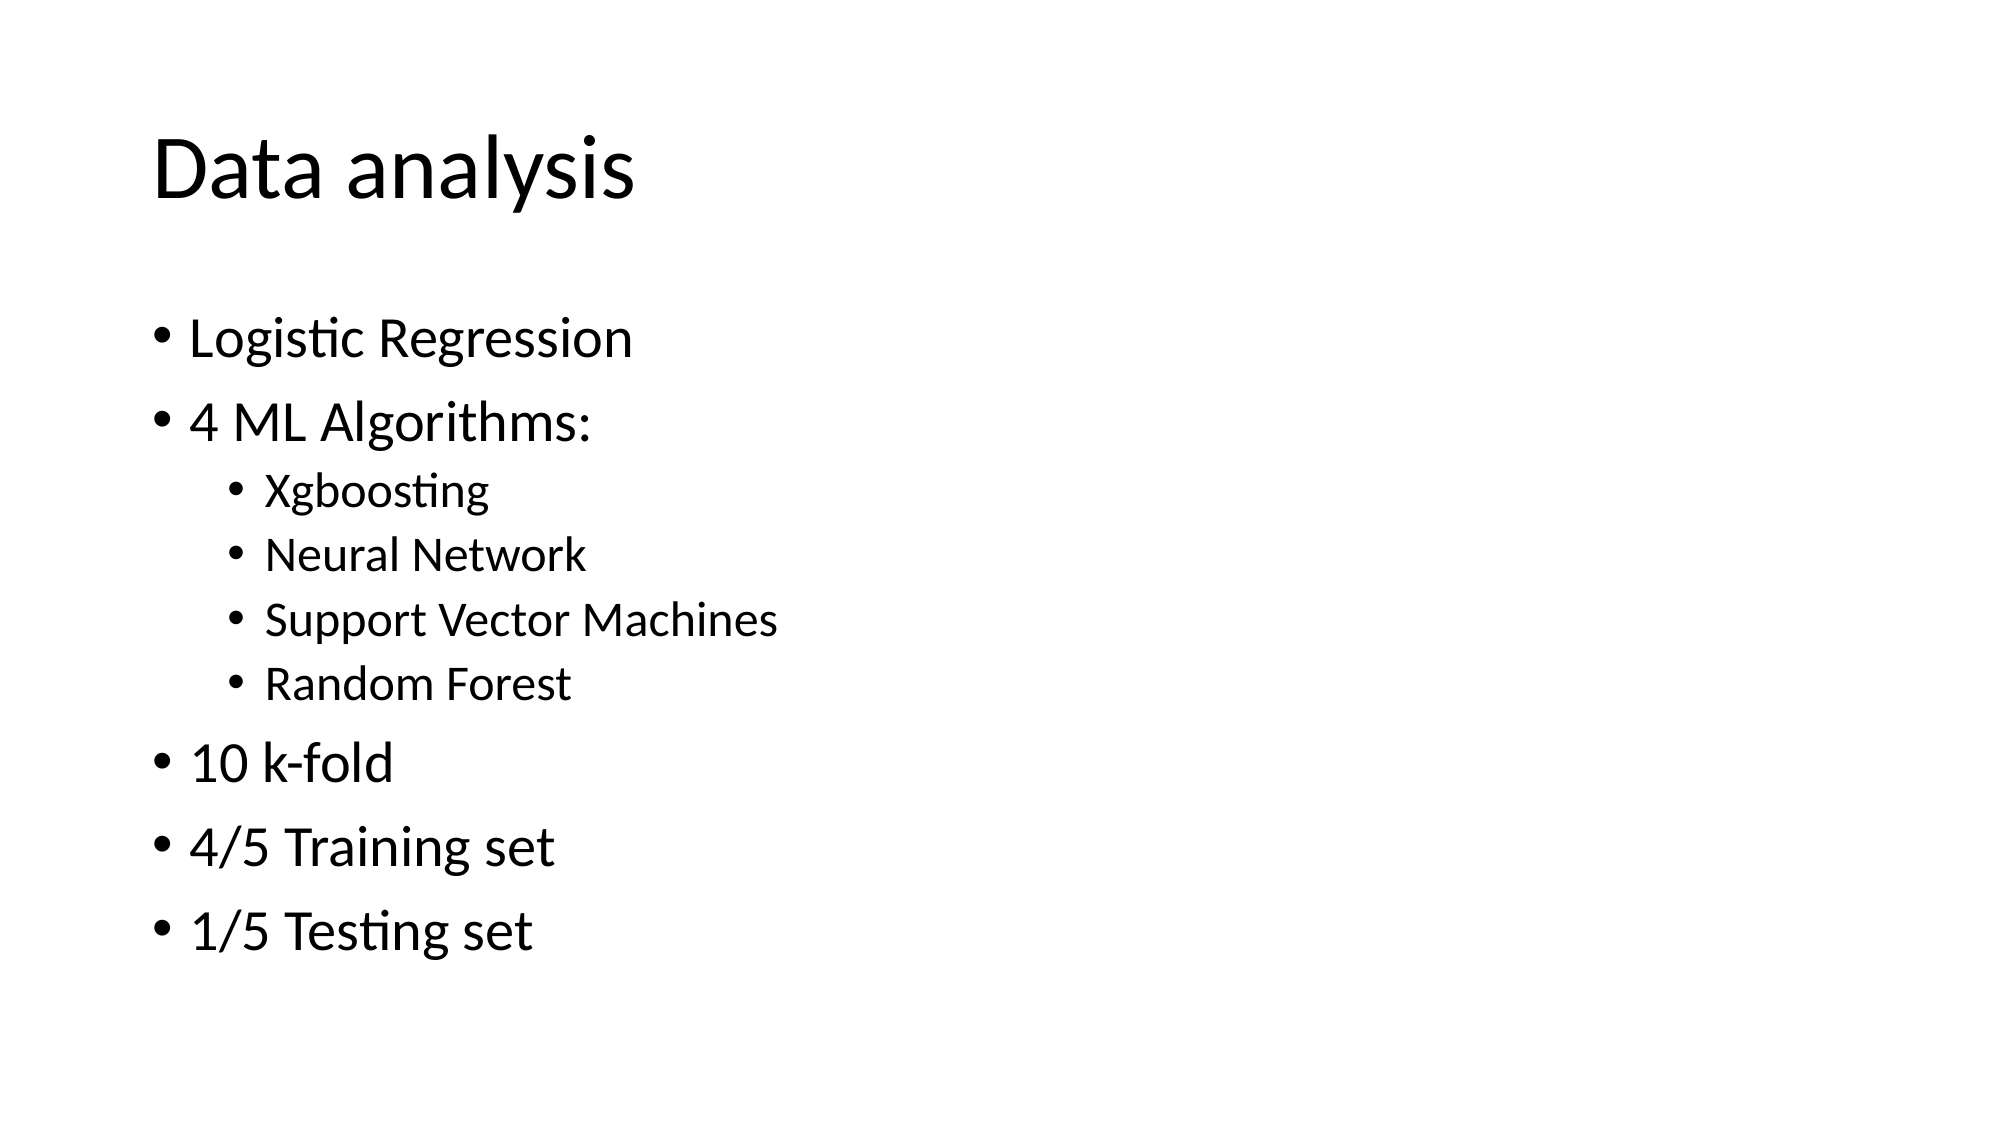

# Data analysis
Logistic Regression
4 ML Algorithms:
Xgboosting
Neural Network
Support Vector Machines
Random Forest
10 k-fold
4/5 Training set
1/5 Testing set